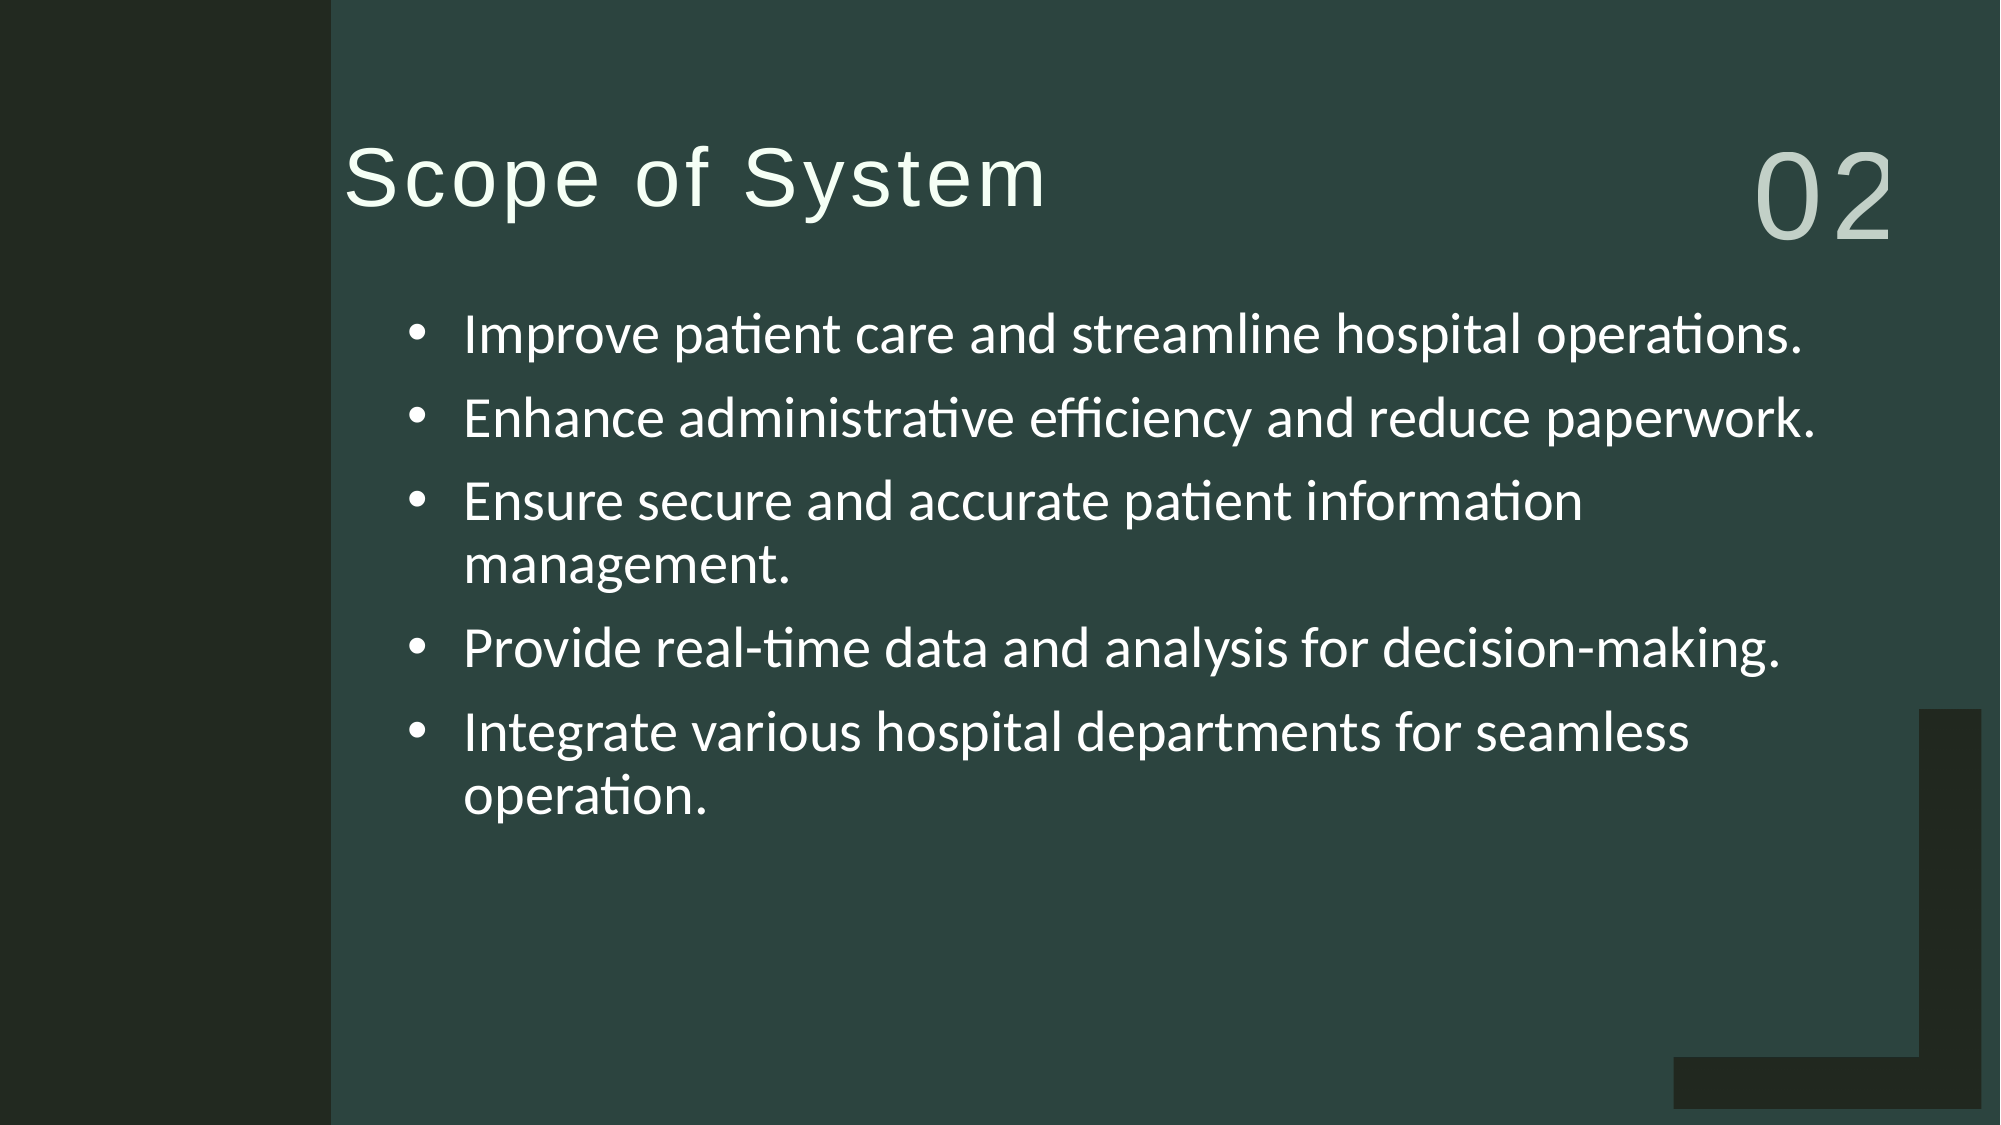

02

Scope of System

Improve patient care and streamline hospital operations.
Enhance administrative efficiency and reduce paperwork.
Ensure secure and accurate patient information management.
Provide real-time data and analysis for decision-making.
Integrate various hospital departments for seamless operation.